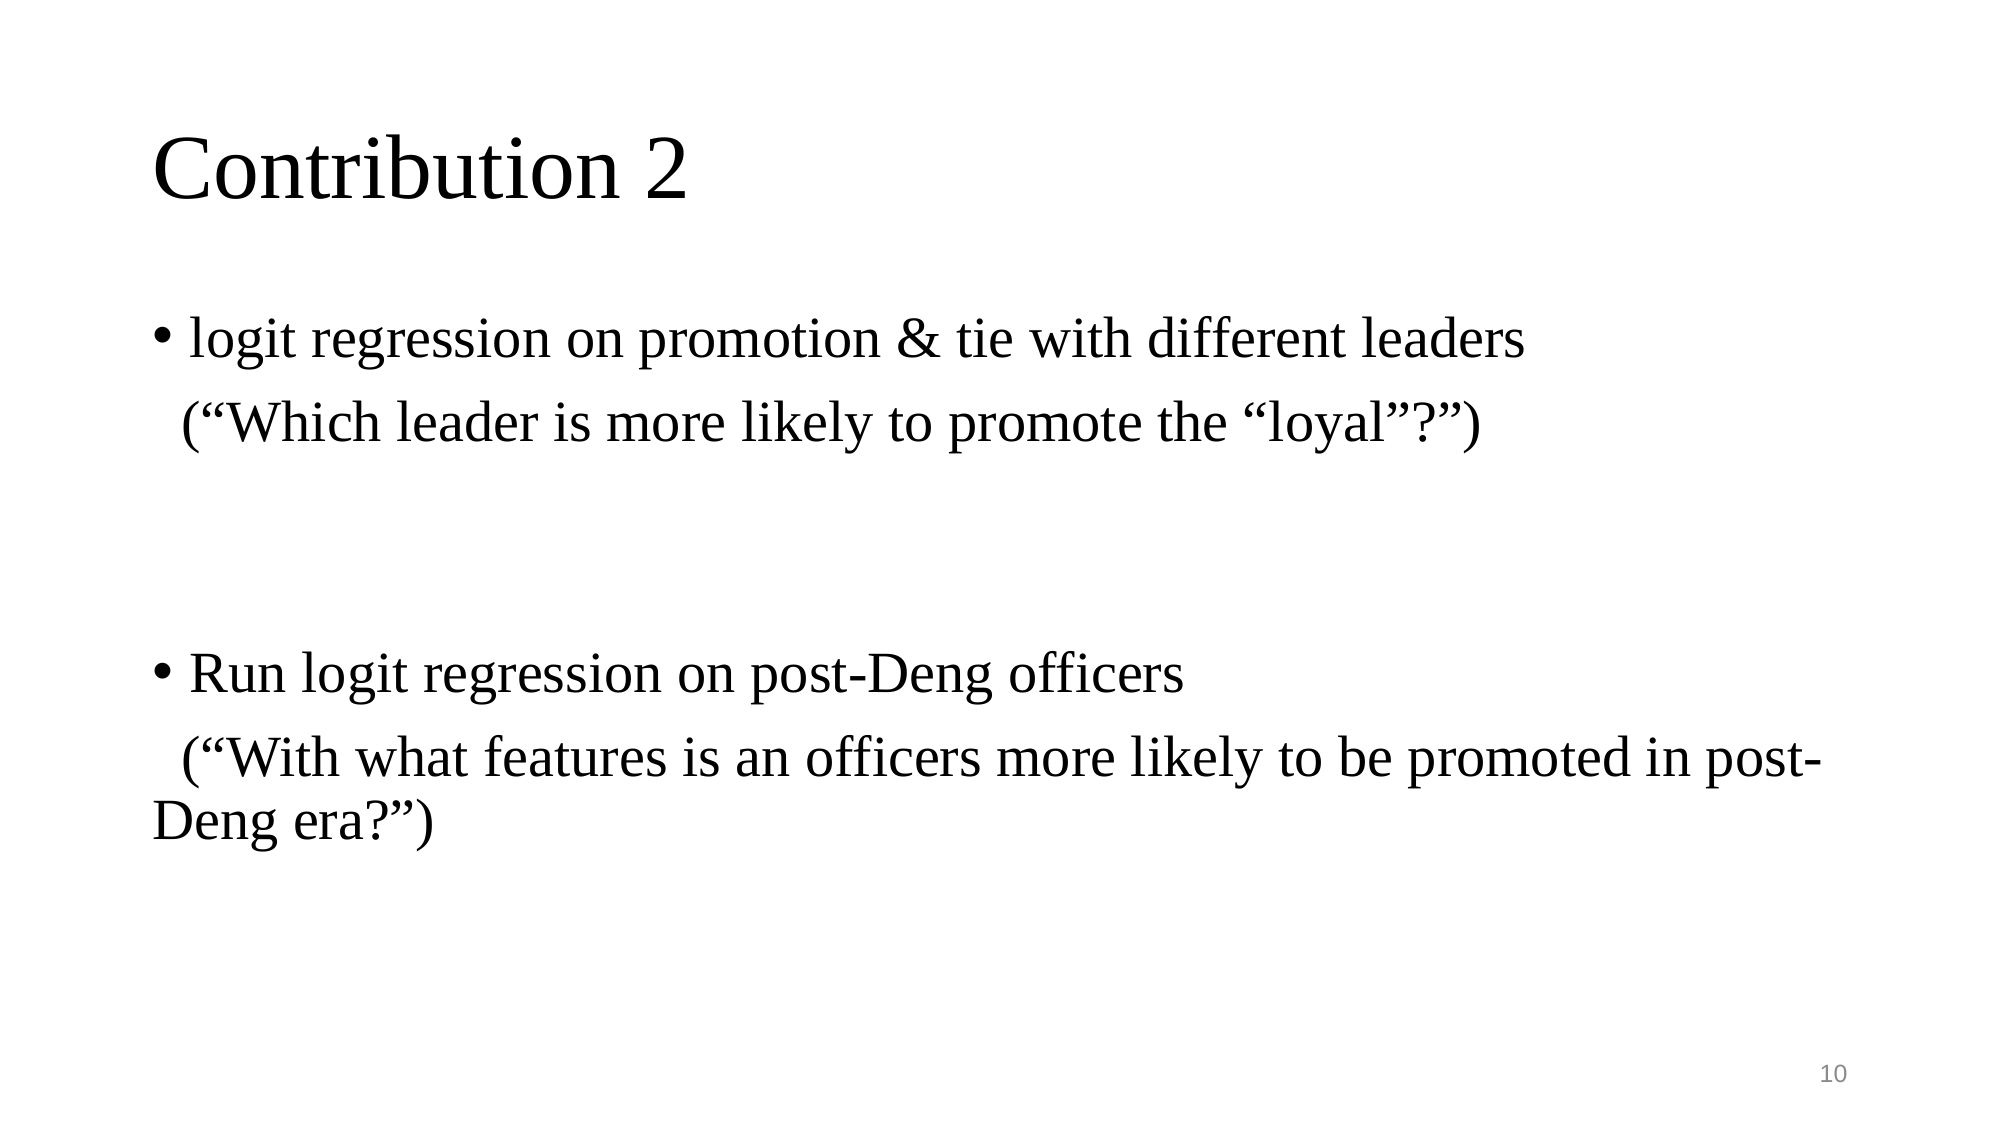

# Contribution 2
logit regression on promotion & tie with different leaders
  (“Which leader is more likely to promote the “loyal”?”)

Run logit regression on post-Deng officers
  (“With what features is an officers more likely to be promoted in post-Deng era?”)

10